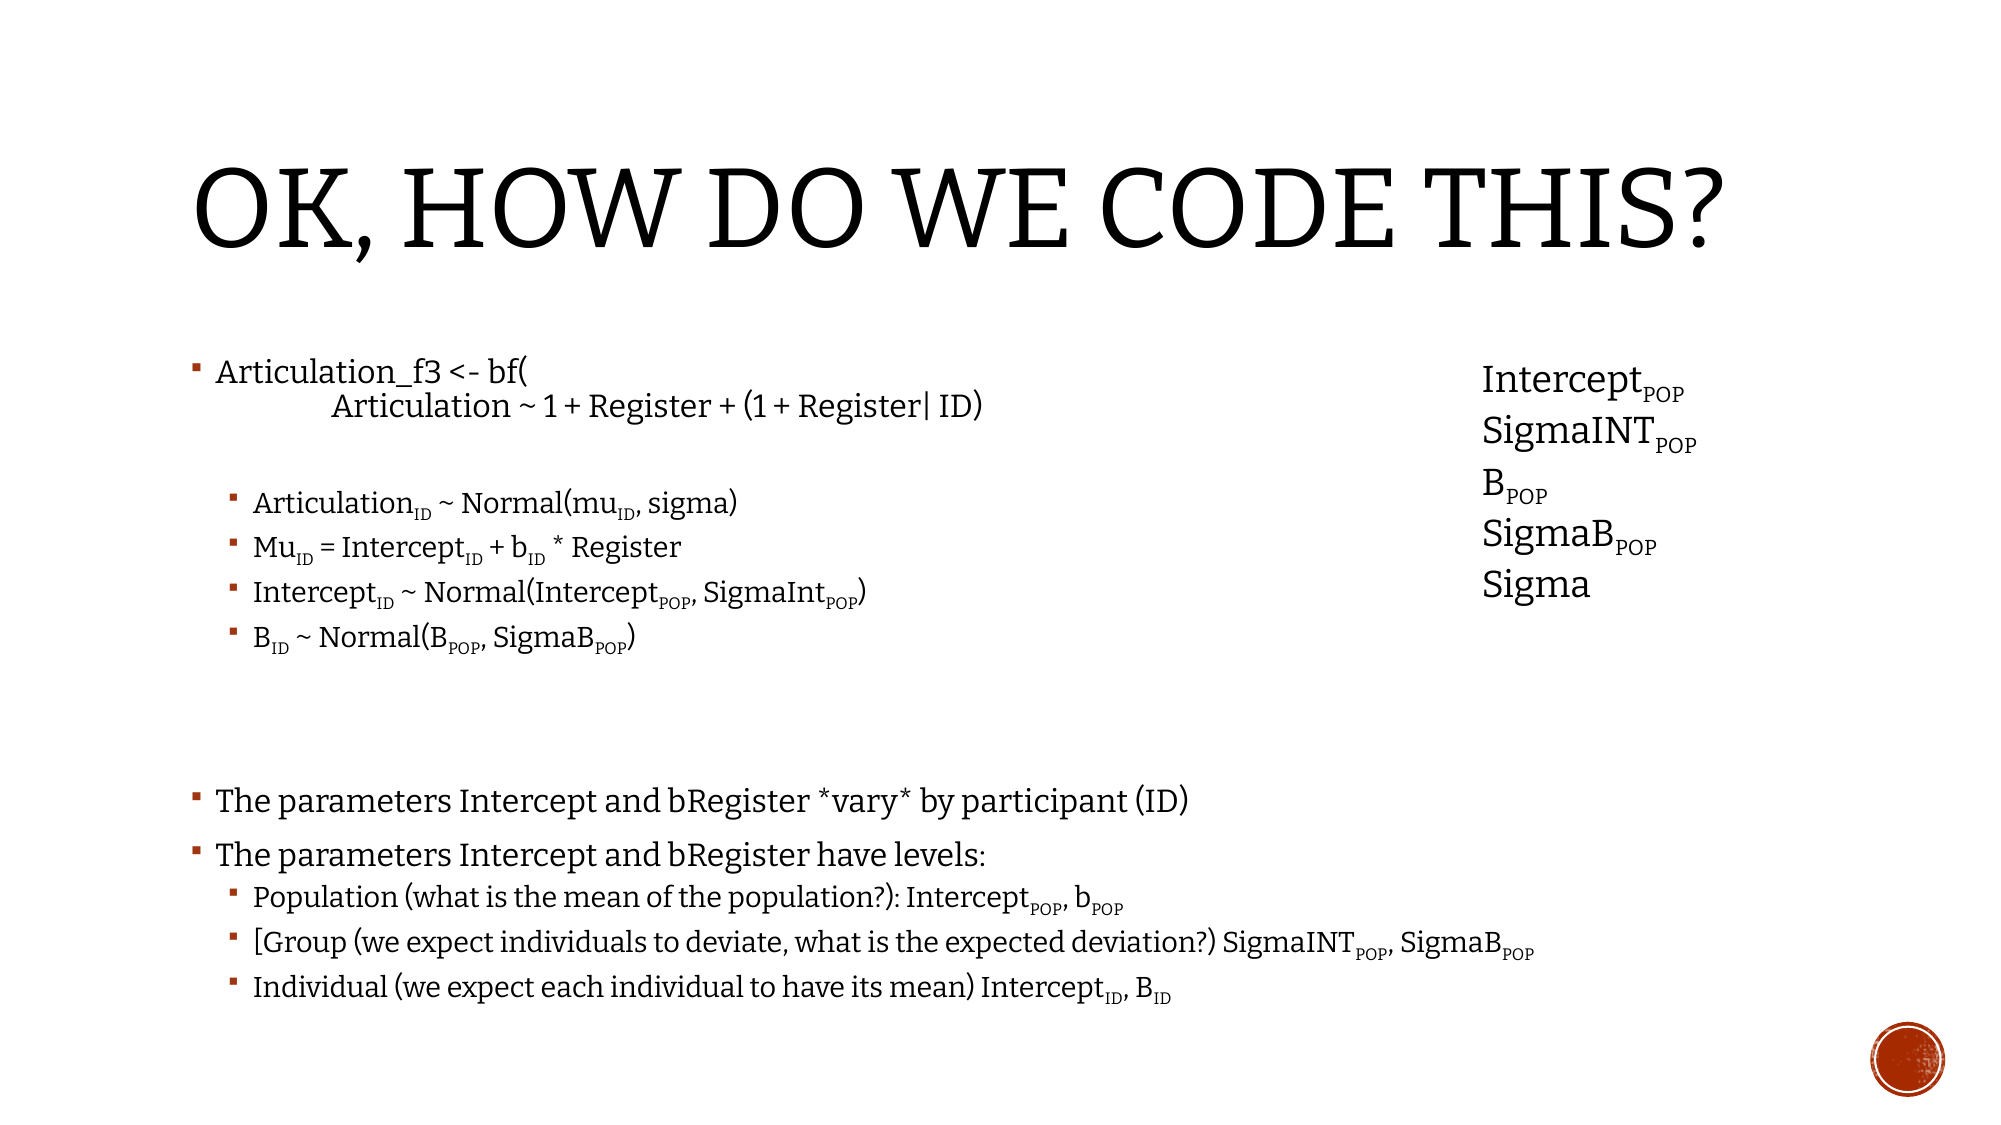

# Ok, How do we code this?
Articulation_f3 <- bf(
 	Articulation ~ 1 + Register + (1 + Register| ID)

ArticulationID ~ Normal(muID, sigma)
MuID = InterceptID + bID * Register
InterceptID ~ Normal(InterceptPOP, SigmaIntPOP)
BID ~ Normal(BPOP, SigmaBPOP)

The parameters Intercept and bRegister *vary* by participant (ID)
The parameters Intercept and bRegister have levels:
Population (what is the mean of the population?): InterceptPOP, bPOP
[Group (we expect individuals to deviate, what is the expected deviation?) SigmaINTPOP, SigmaBPOP
Individual (we expect each individual to have its mean) InterceptID, BID

InterceptPOP
SigmaINTPOP
BPOP
SigmaBPOP
Sigma